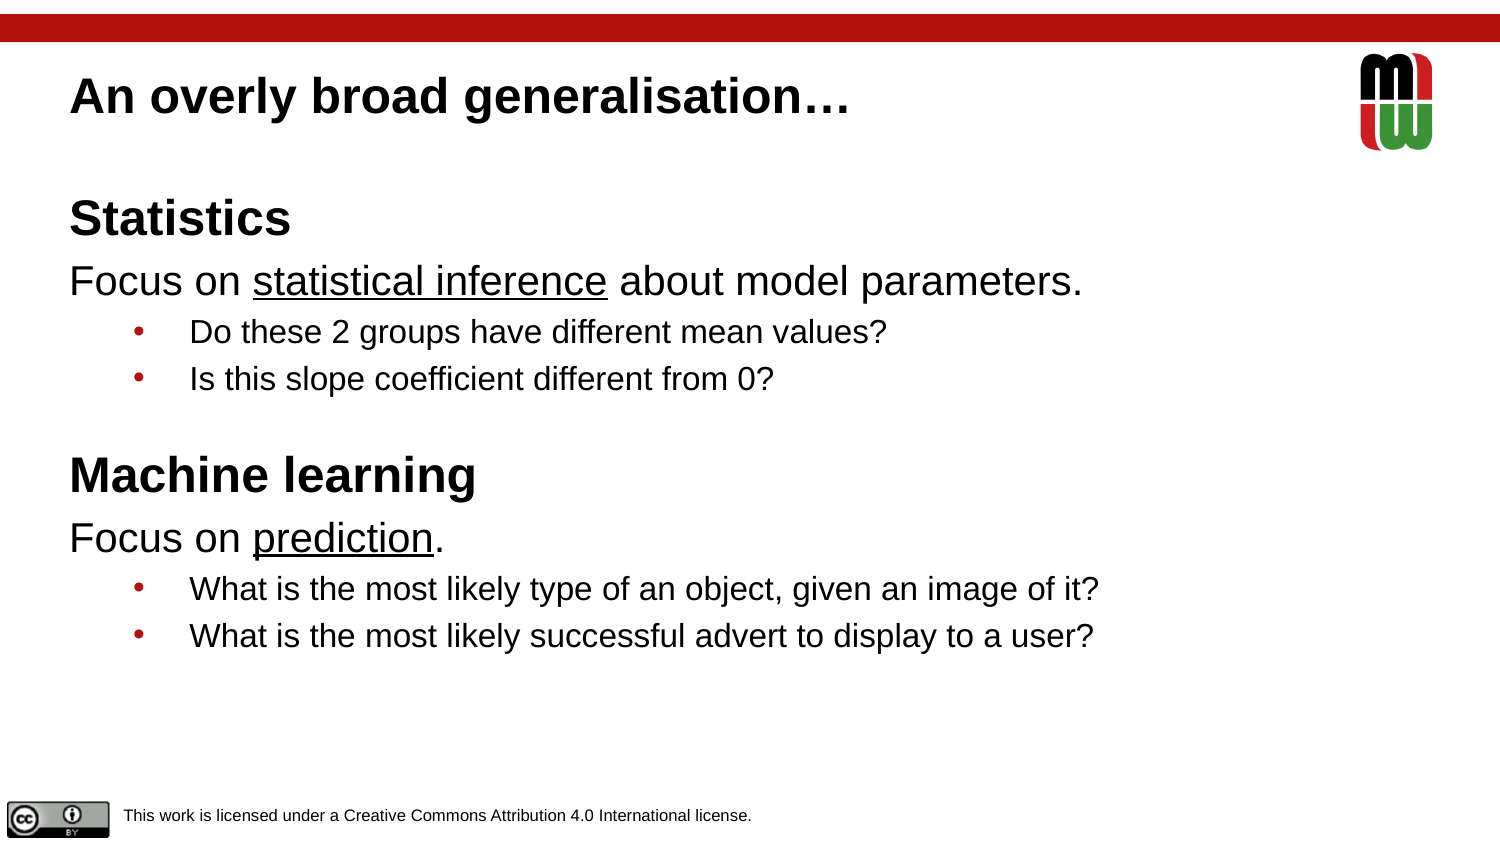

# An overly broad generalisation…
Statistics
Focus on statistical inference about model parameters.
Do these 2 groups have different mean values?
Is this slope coefficient different from 0?

Machine learning
Focus on prediction.
What is the most likely type of an object, given an image of it?
What is the most likely successful advert to display to a user?